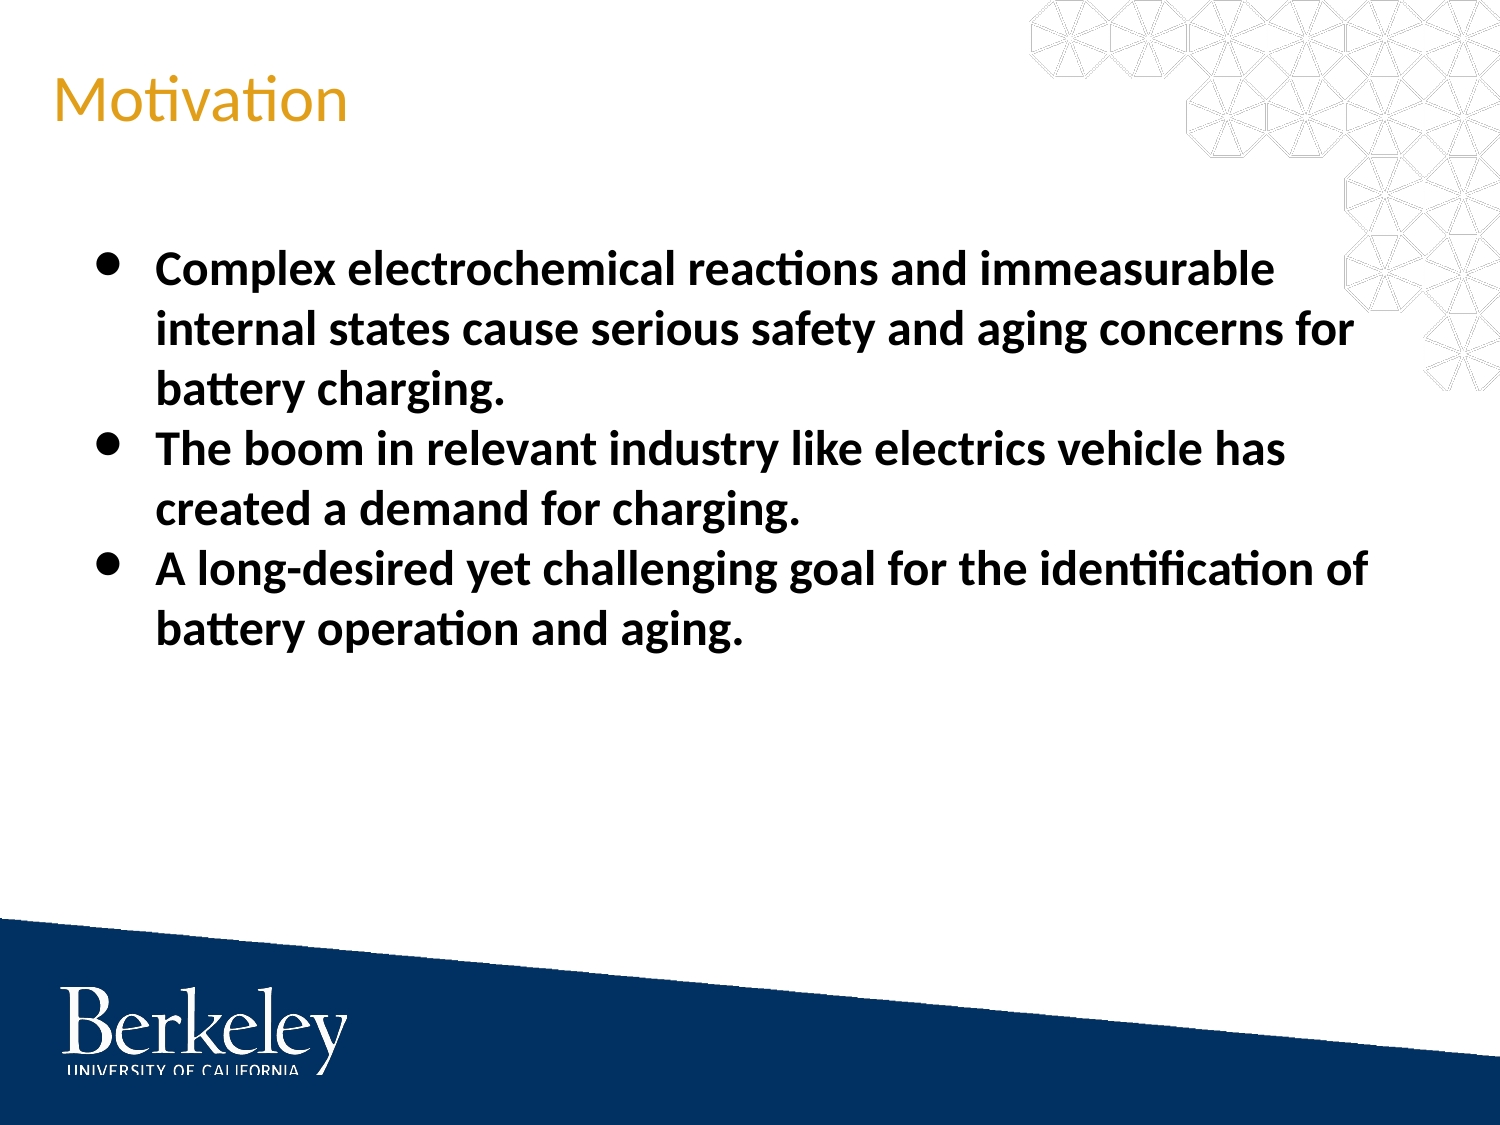

# Motivation
Complex electrochemical reactions and immeasurable internal states cause serious safety and aging concerns for battery charging.
The boom in relevant industry like electrics vehicle has created a demand for charging.
A long-desired yet challenging goal for the identification of battery operation and aging.